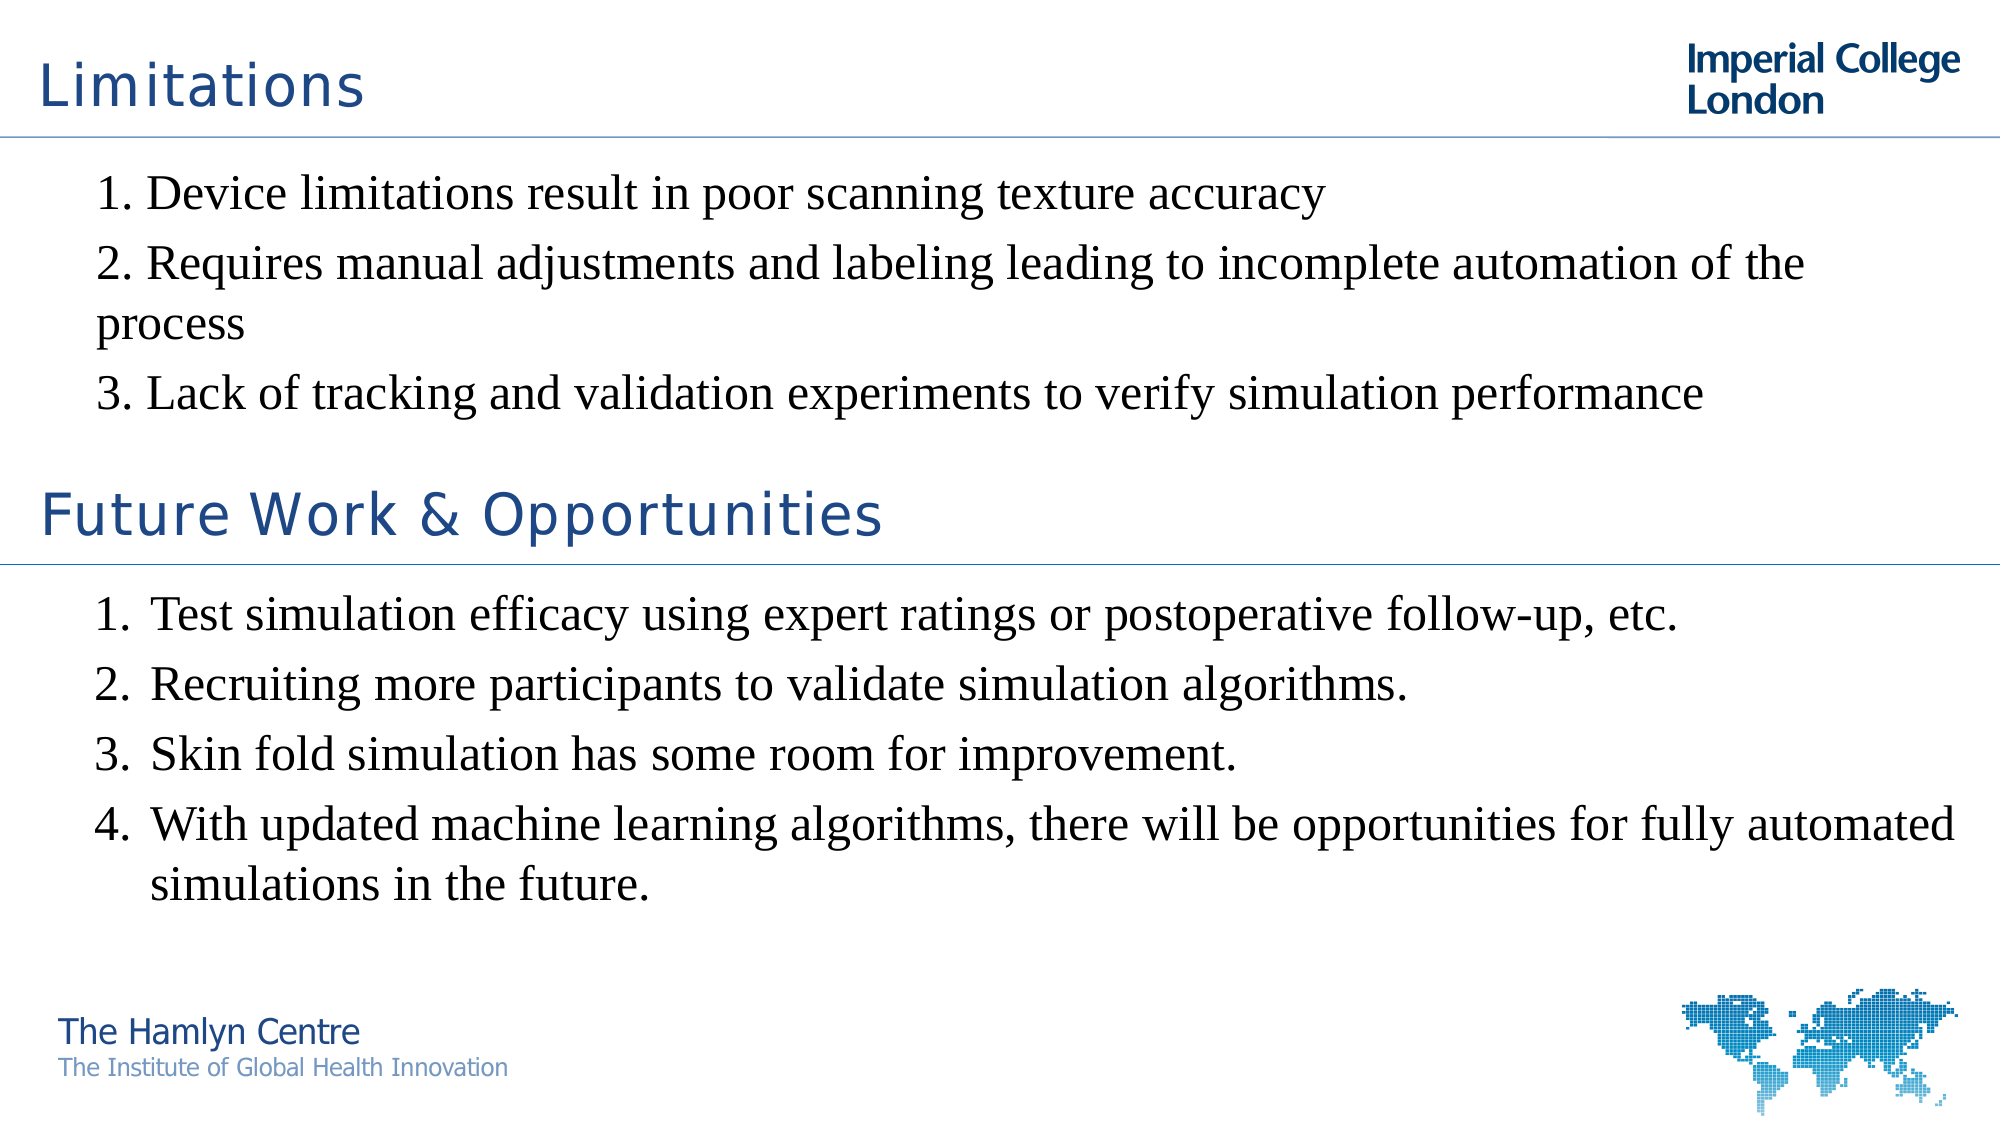

# Limitations
1. Device limitations result in poor scanning texture accuracy
2. Requires manual adjustments and labeling leading to incomplete automation of the process
3. Lack of tracking and validation experiments to verify simulation performance

Future Work & Opportunities
Test simulation efficacy using expert ratings or postoperative follow-up, etc.
Recruiting more participants to validate simulation algorithms.
Skin fold simulation has some room for improvement.
With updated machine learning algorithms, there will be opportunities for fully automated simulations in the future.

30